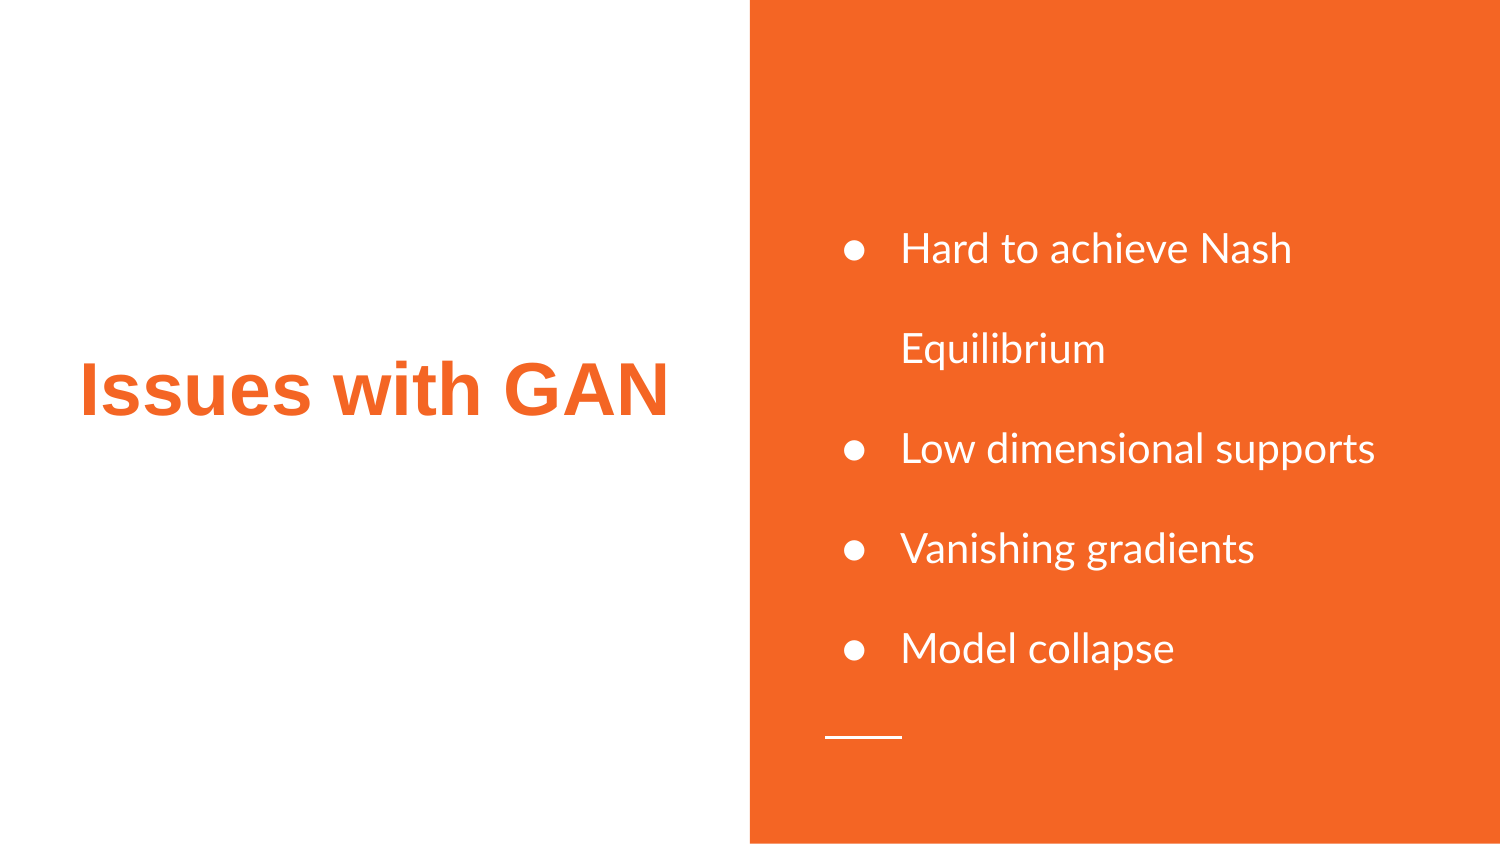

Hard to achieve Nash Equilibrium
Low dimensional supports
Vanishing gradients
Model collapse
# Issues with GAN